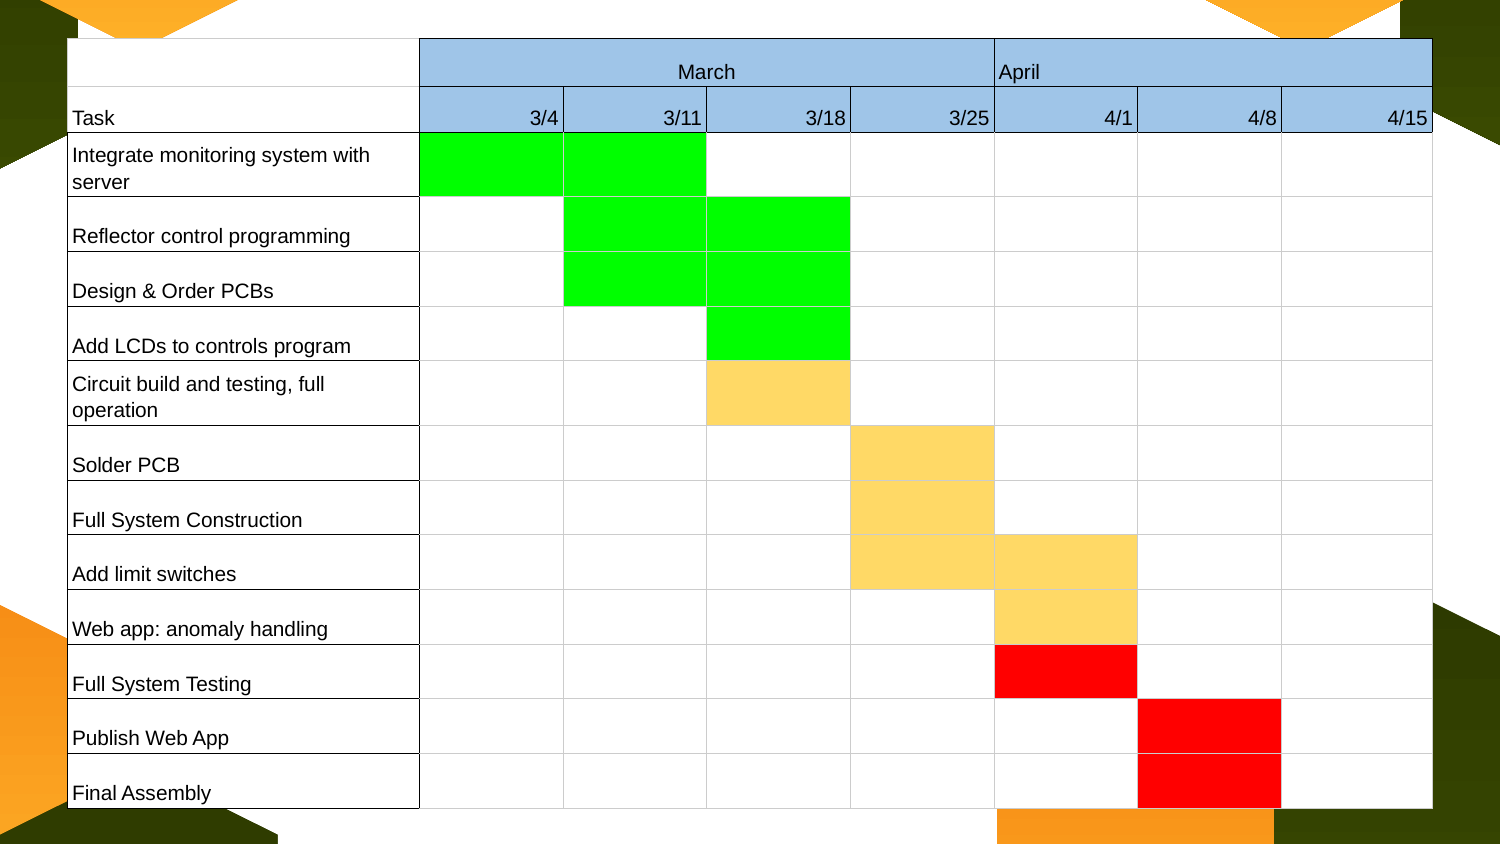

|  | March |  |  |  | April |  |  |
| --- | --- | --- | --- | --- | --- | --- | --- |
| Task | 3/4 | 3/11 | 3/18 | 3/25 | 4/1 | 4/8 | 4/15 |
| Integrate monitoring system with server |  |  |  |  |  |  |  |
| Reflector control programming |  |  |  |  |  |  |  |
| Design & Order PCBs |  |  |  |  |  |  |  |
| Add LCDs to controls program |  |  |  |  |  |  |  |
| Circuit build and testing, full operation |  |  |  |  |  |  |  |
| Solder PCB |  |  |  |  |  |  |  |
| Full System Construction |  |  |  |  |  |  |  |
| Add limit switches |  |  |  |  |  |  |  |
| Web app: anomaly handling |  |  |  |  |  |  |  |
| Full System Testing |  |  |  |  |  |  |  |
| Publish Web App |  |  |  |  |  |  |  |
| Final Assembly |  |  |  |  |  |  |  |
#